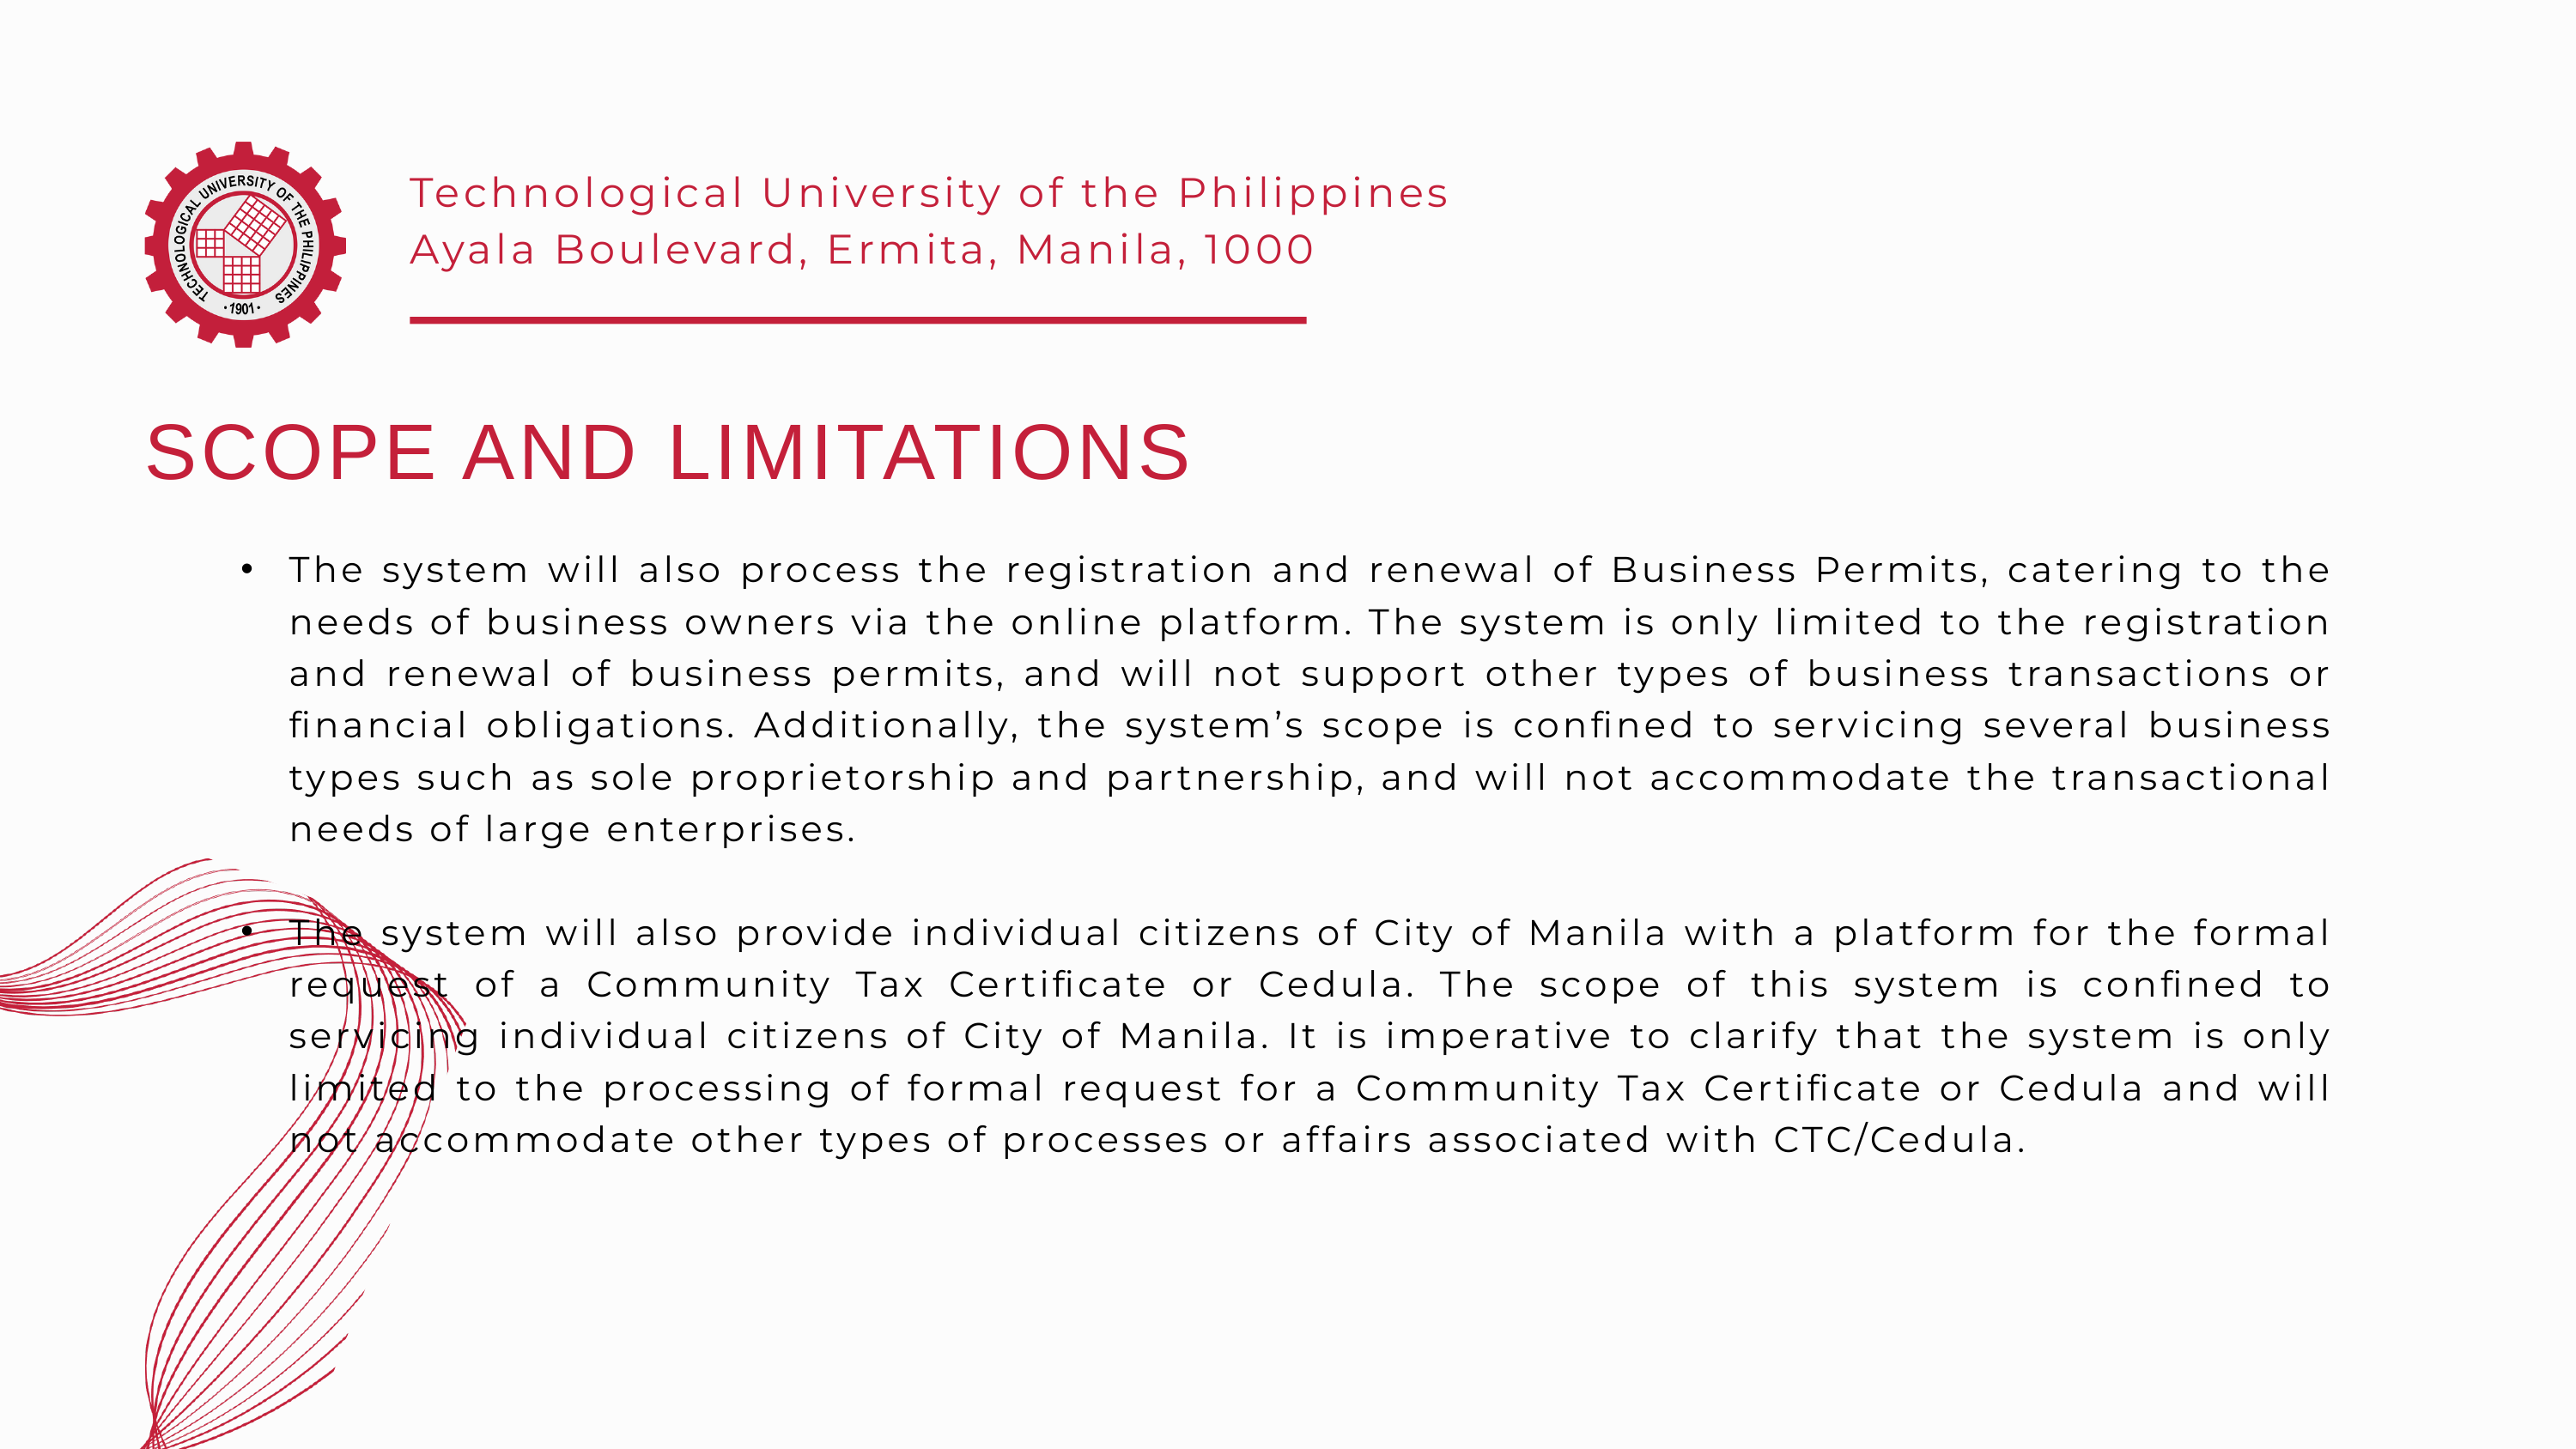

Technological University of the Philippines
Ayala Boulevard, Ermita, Manila, 1000

SCOPE AND LIMITATIONS
The system will also process the registration and renewal of Business Permits, catering to the needs of business owners via the online platform. The system is only limited to the registration and renewal of business permits, and will not support other types of business transactions or financial obligations. Additionally, the system’s scope is confined to servicing several business types such as sole proprietorship and partnership, and will not accommodate the transactional needs of large enterprises.

The system will also provide individual citizens of City of Manila with a platform for the formal request of a Community Tax Certificate or Cedula. The scope of this system is confined to servicing individual citizens of City of Manila. It is imperative to clarify that the system is only limited to the processing of formal request for a Community Tax Certificate or Cedula and will not accommodate other types of processes or affairs associated with CTC/Cedula.